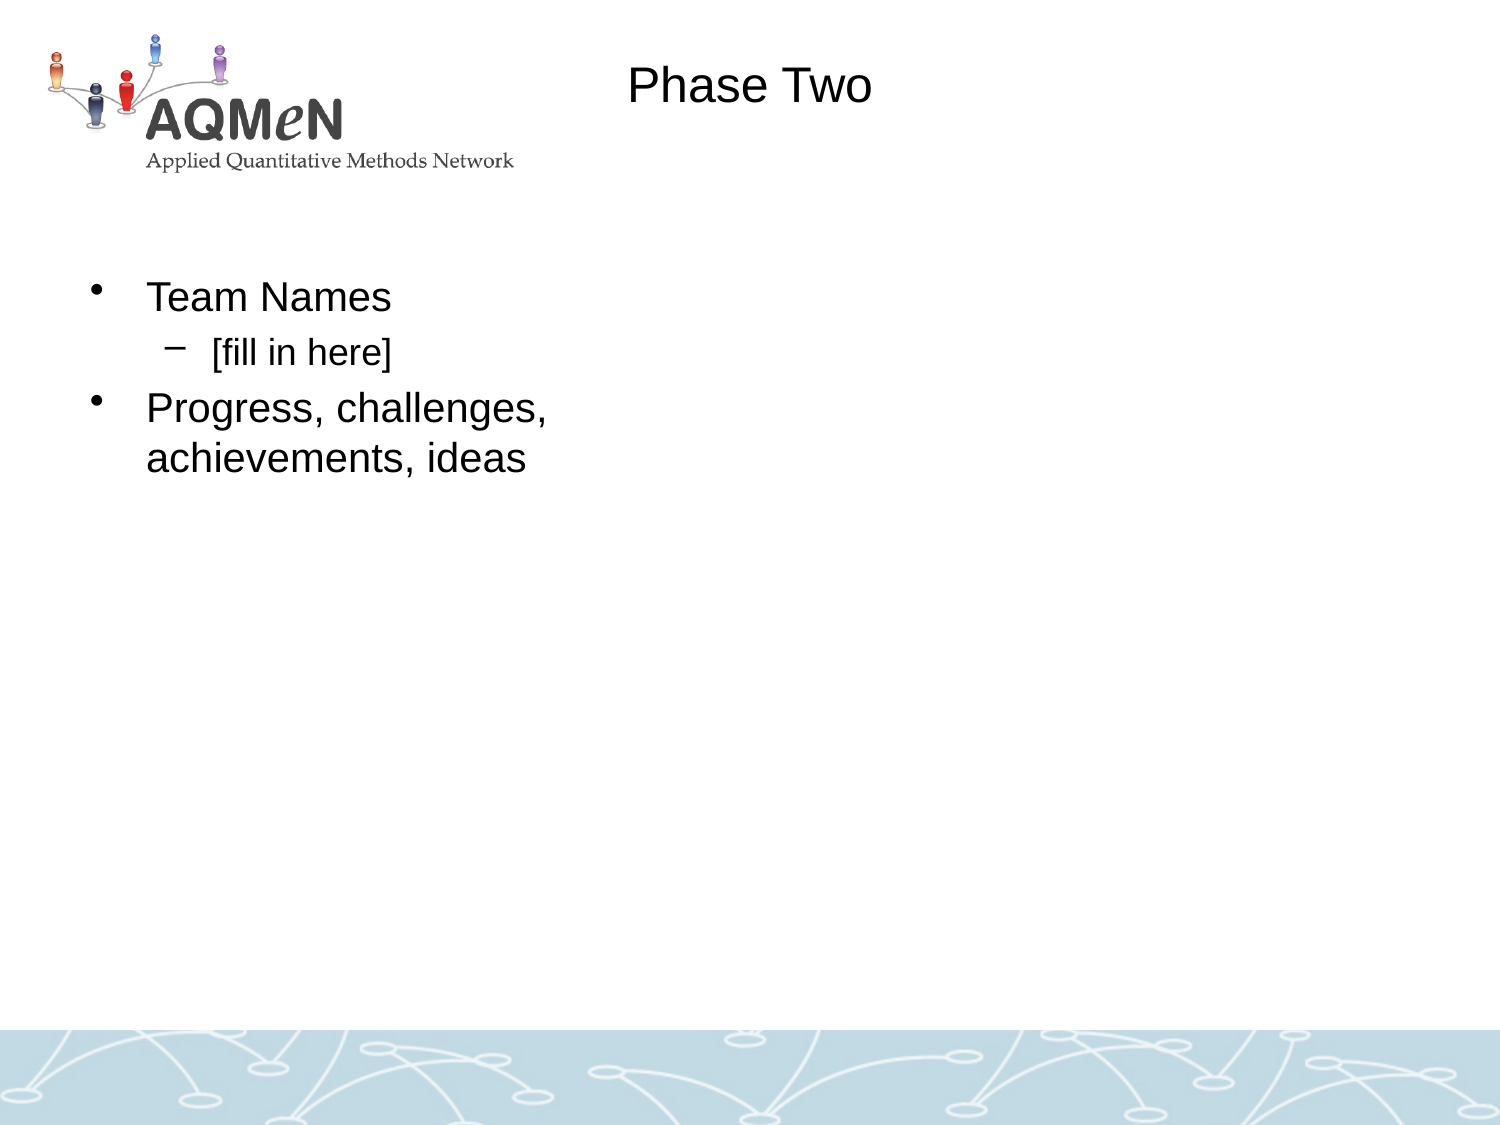

# Phase Two
Team Names
[fill in here]
Progress, challenges, achievements, ideas